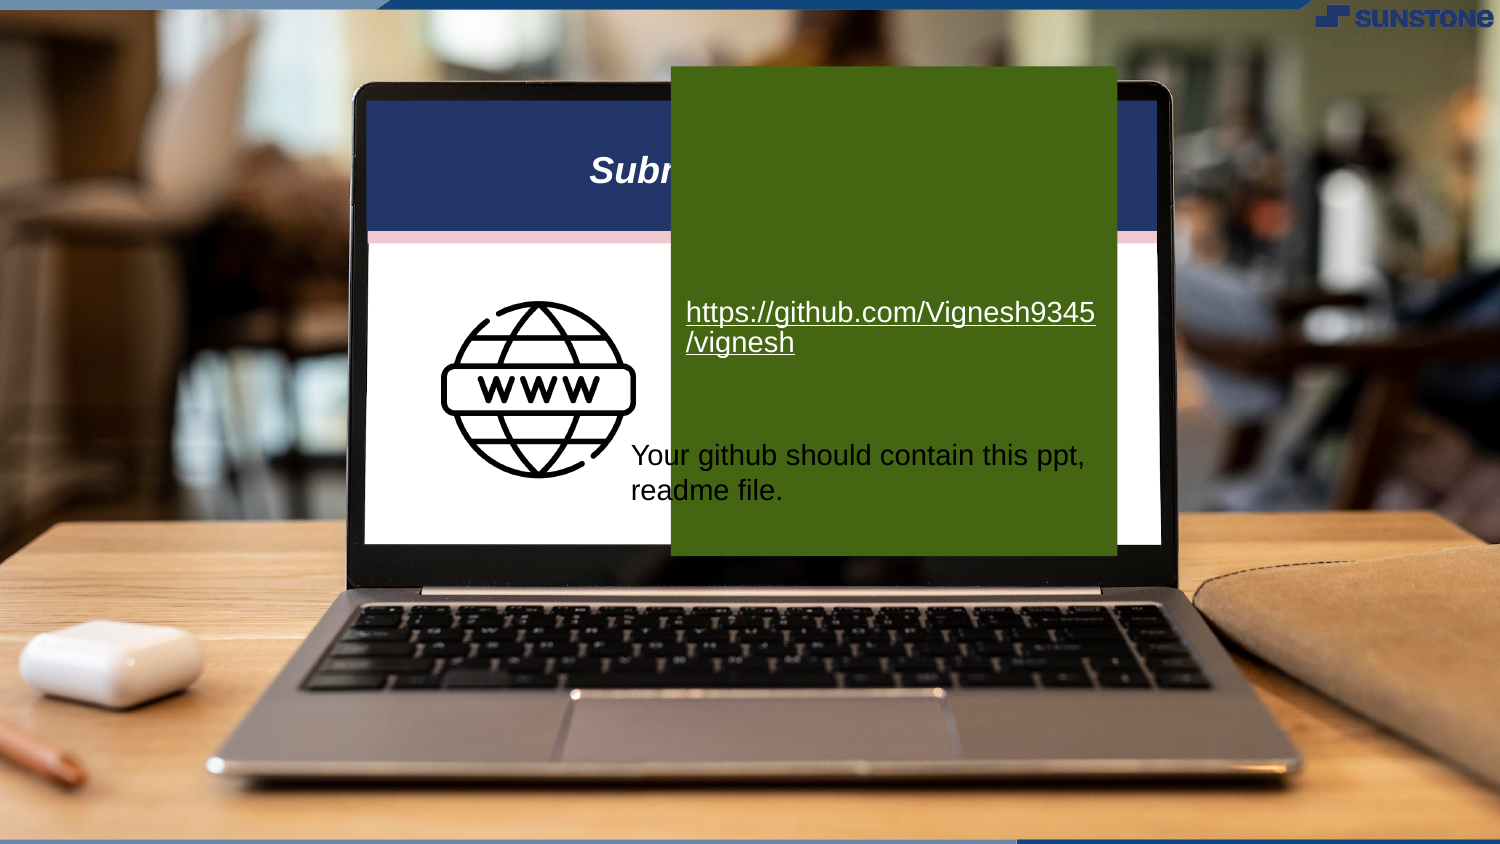

Submission Github
https://github.com/Vignesh9345/vignesh
Your github should contain this ppt, readme file.